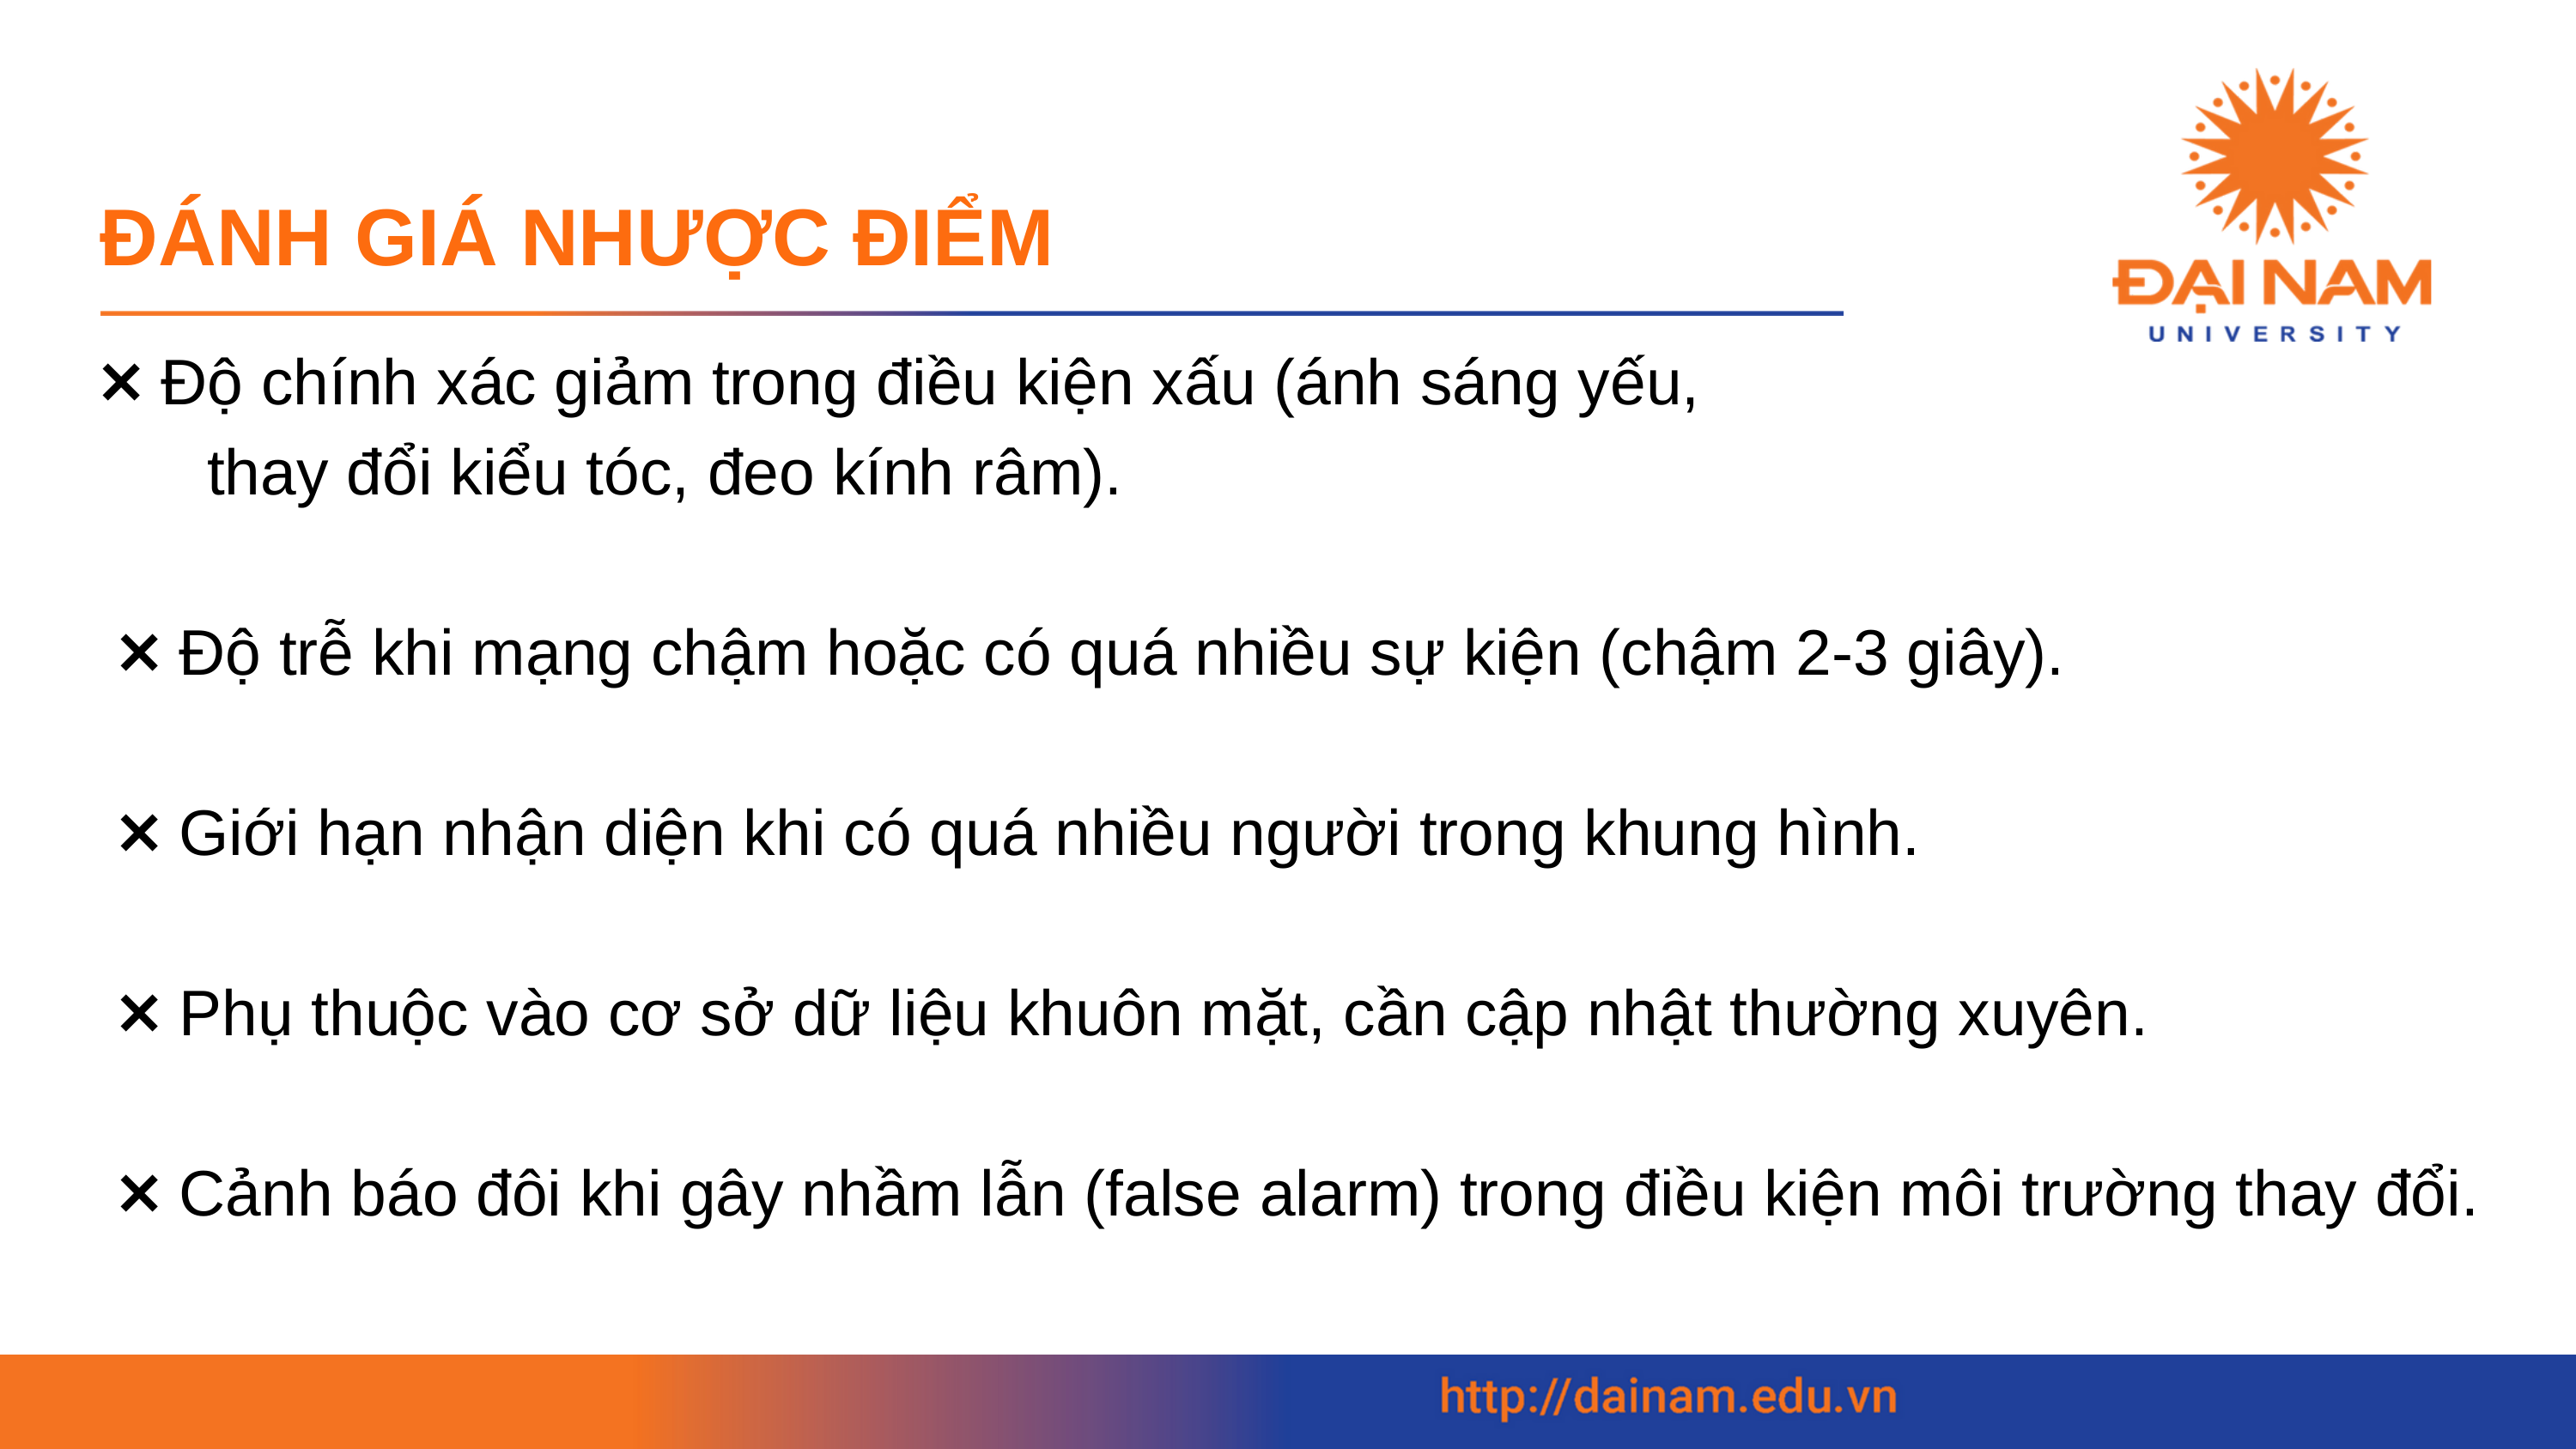

ĐÁNH GIÁ NHƯỢC ĐIỂM

❌ Độ chính xác giảm trong điều kiện xấu (ánh sáng yếu,
      thay đổi kiểu tóc, đeo kính râm).

 ❌ Độ trễ khi mạng chậm hoặc có quá nhiều sự kiện (chậm 2-3 giây).

 ❌ Giới hạn nhận diện khi có quá nhiều người trong khung hình.

 ❌ Phụ thuộc vào cơ sở dữ liệu khuôn mặt, cần cập nhật thường xuyên.

 ❌ Cảnh báo đôi khi gây nhầm lẫn (false alarm) trong điều kiện môi trường thay đổi.